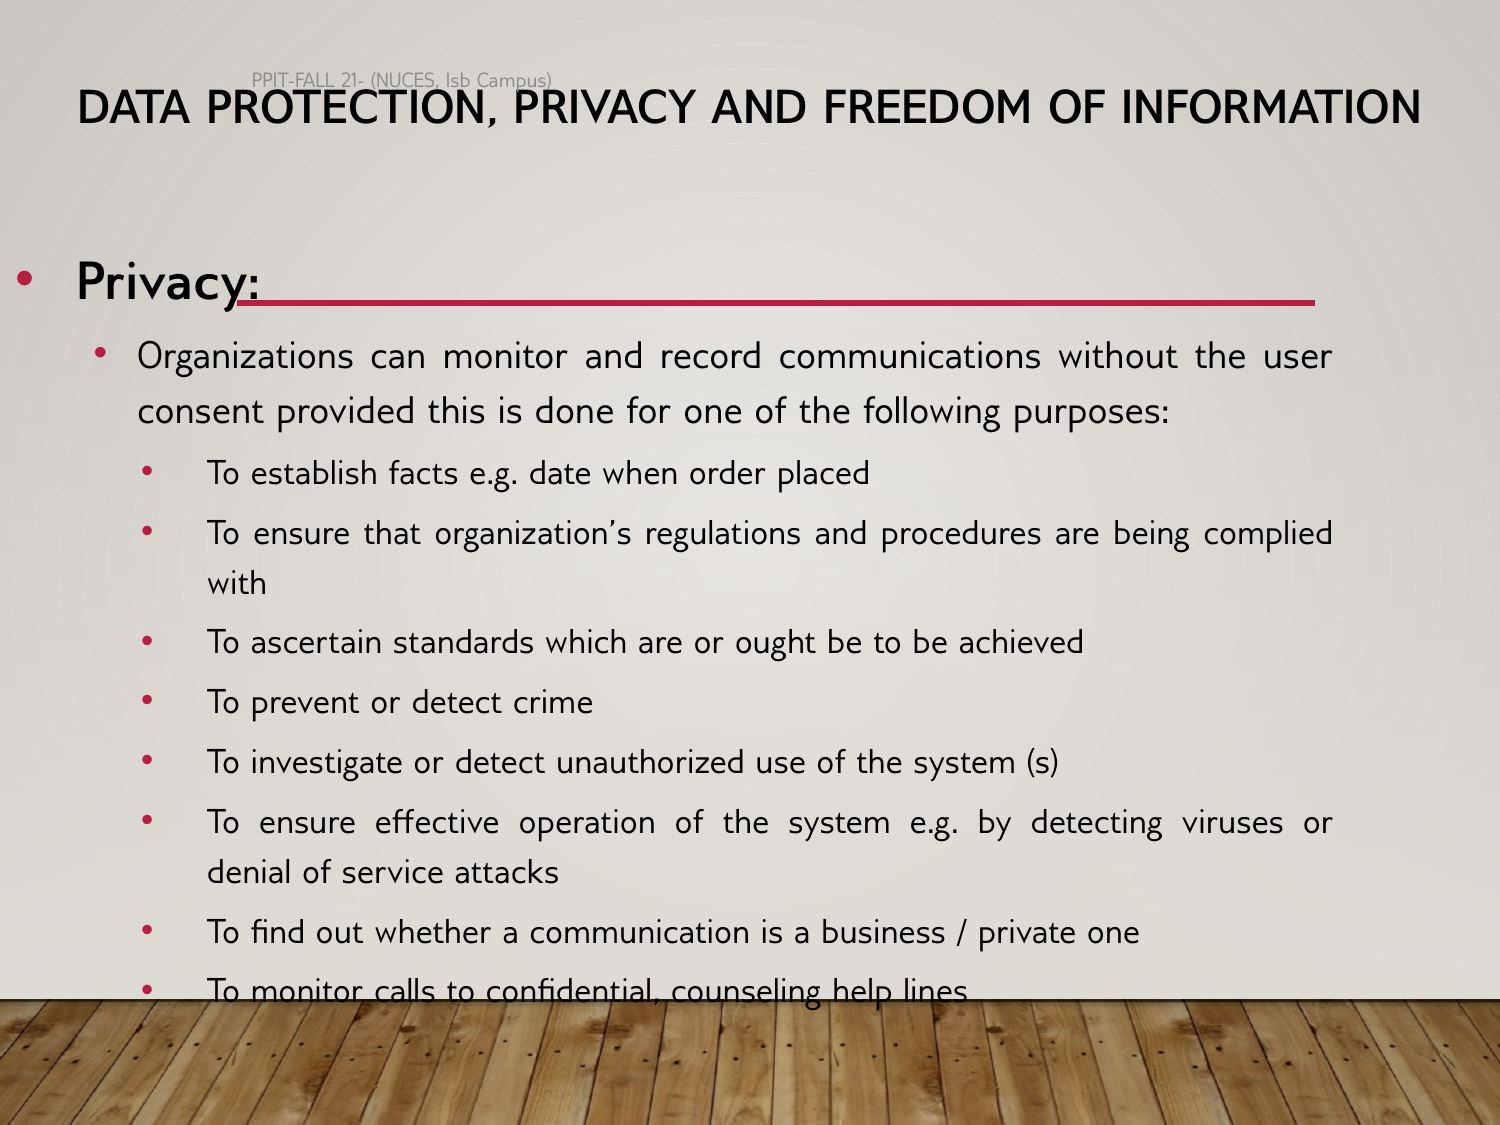

PPIT-FALL 21- (NUCES, Isb Campus)
# Data Protection, Privacy and Freedom of Information
Privacy:
Organizations can monitor and record communications without the user consent provided this is done for one of the following purposes:
To establish facts e.g. date when order placed
To ensure that organization’s regulations and procedures are being complied with
To ascertain standards which are or ought be to be achieved
To prevent or detect crime
To investigate or detect unauthorized use of the system (s)
To ensure effective operation of the system e.g. by detecting viruses or denial of service attacks
To find out whether a communication is a business / private one
To monitor calls to confidential, counseling help lines